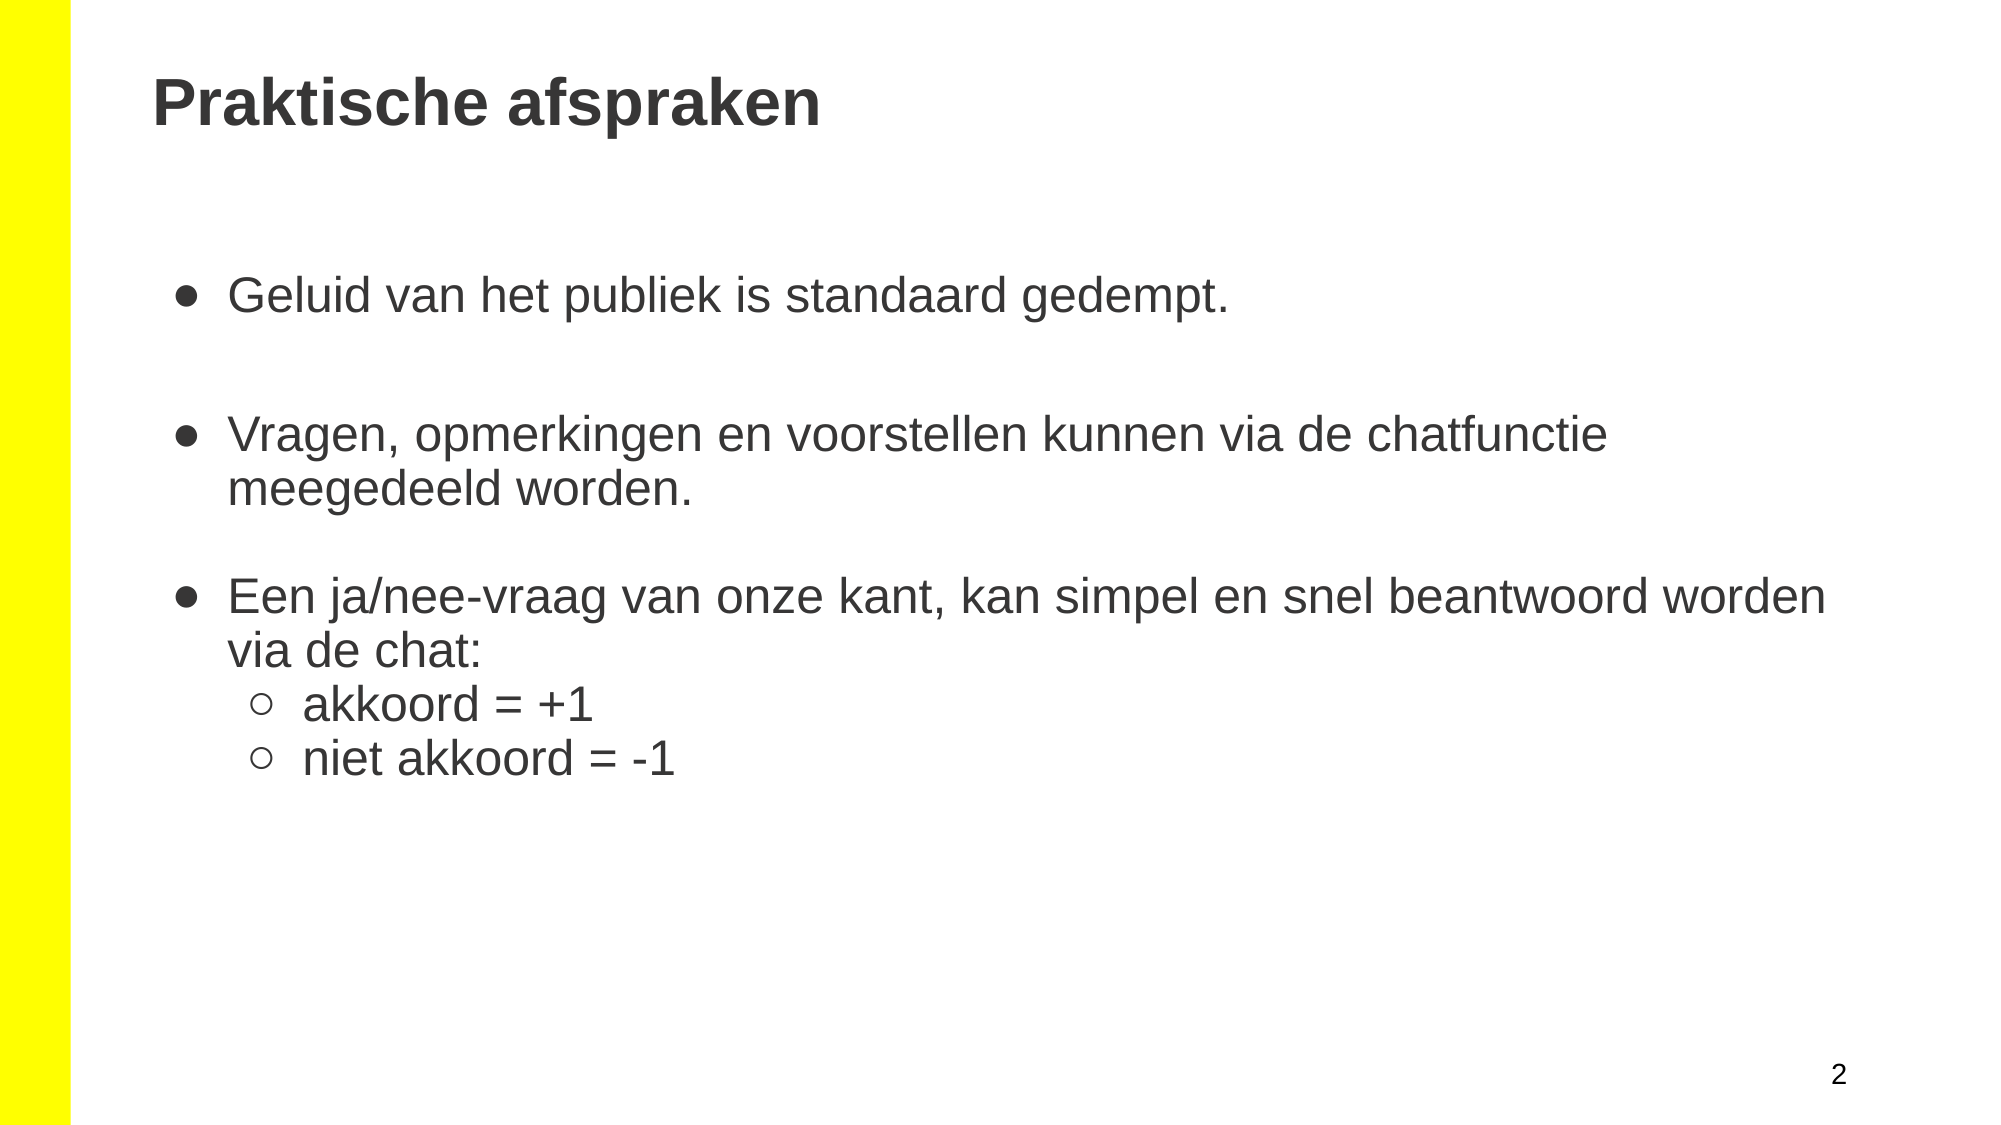

# Praktische afspraken
Geluid van het publiek is standaard gedempt​.

Vragen, opmerkingen en voorstellen kunnen via de chatfunctie meegedeeld worden.
Een ja/nee-vraag van onze kant, kan simpel en snel beantwoord worden via de chat:
akkoord = +1
niet akkoord = -1
2